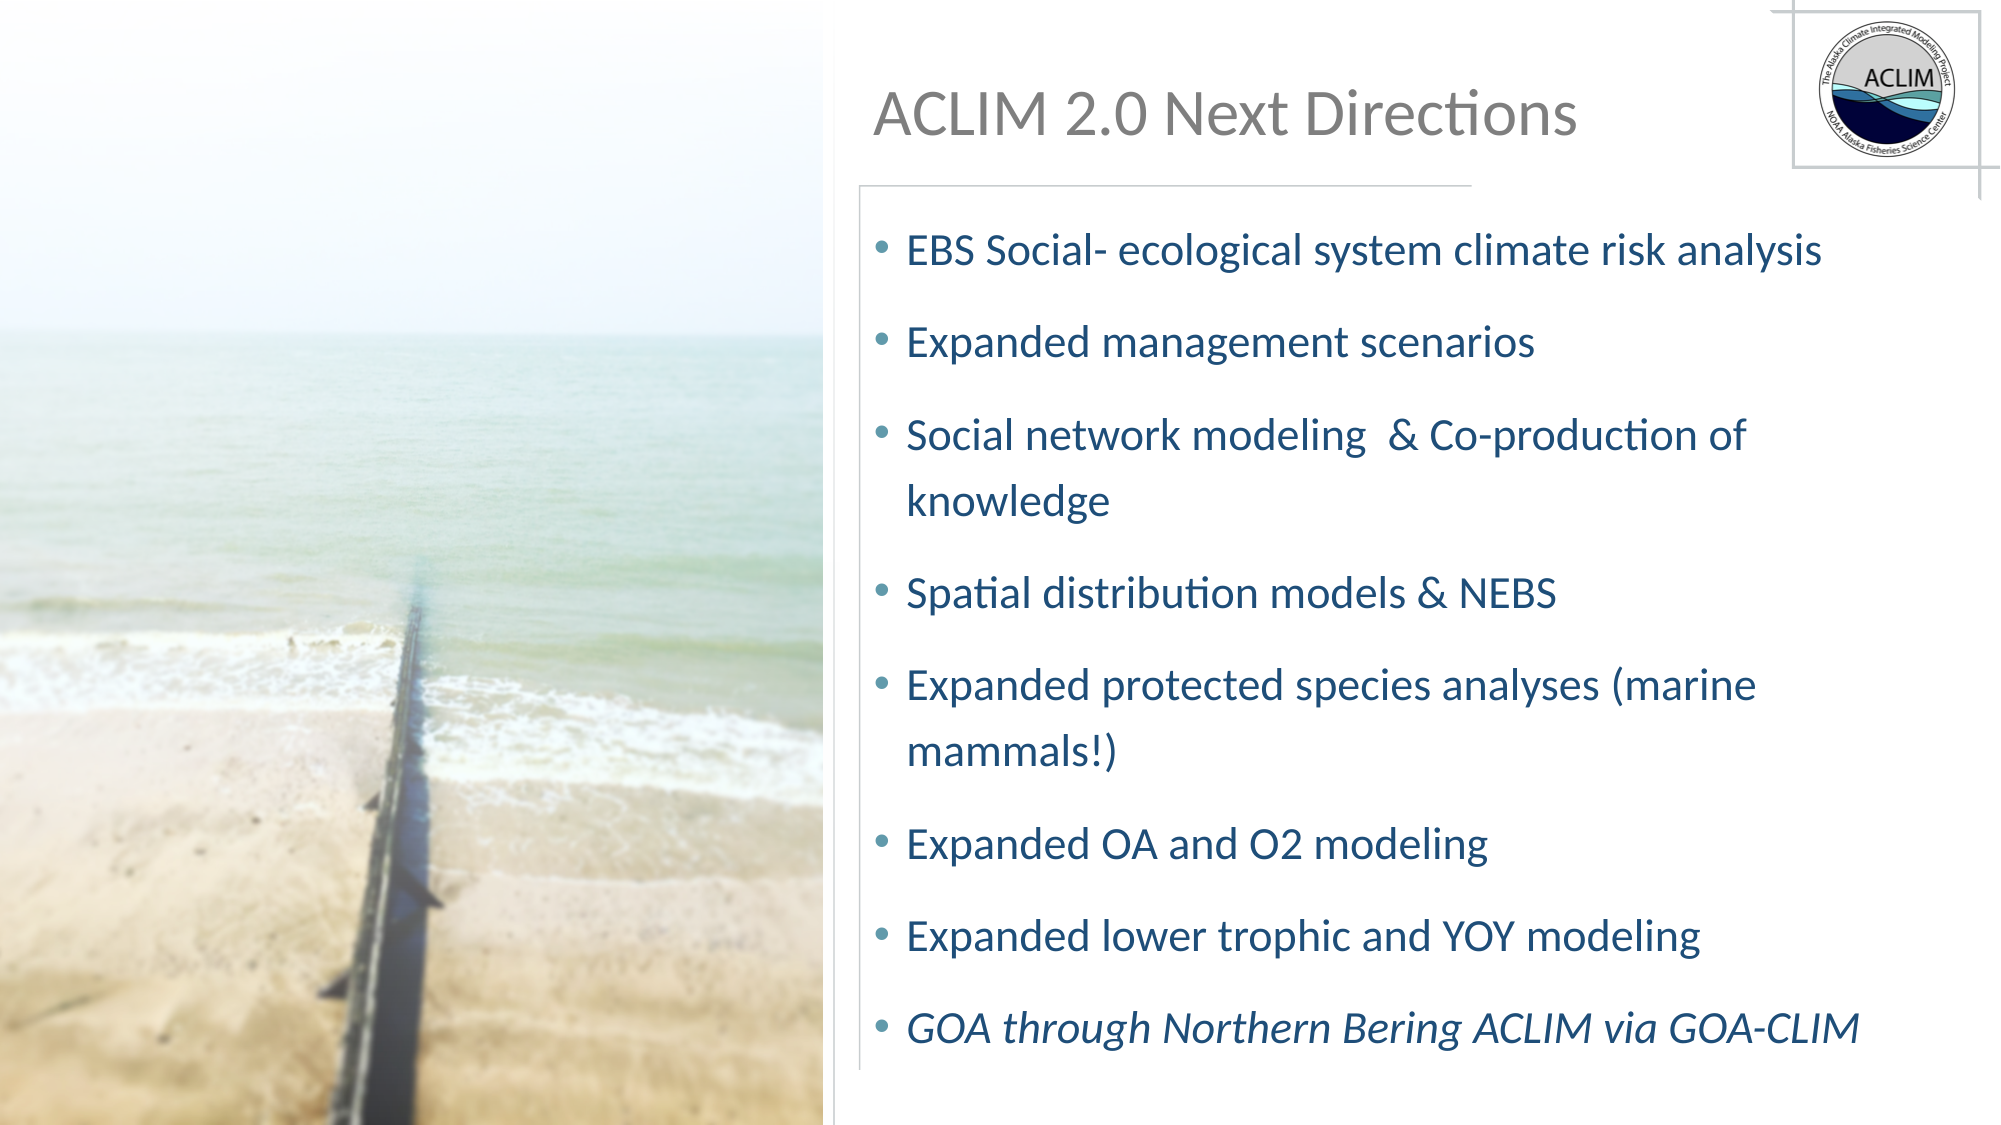

# ACLIM 2.0 Next Directions
EBS Social- ecological system climate risk analysis
Expanded management scenarios
Social network modeling  & Co-production of knowledge
Spatial distribution models & NEBS
Expanded protected species analyses (marine mammals!)
Expanded OA and O2 modeling
Expanded lower trophic and YOY modeling
GOA through Northern Bering ACLIM via GOA-CLIM